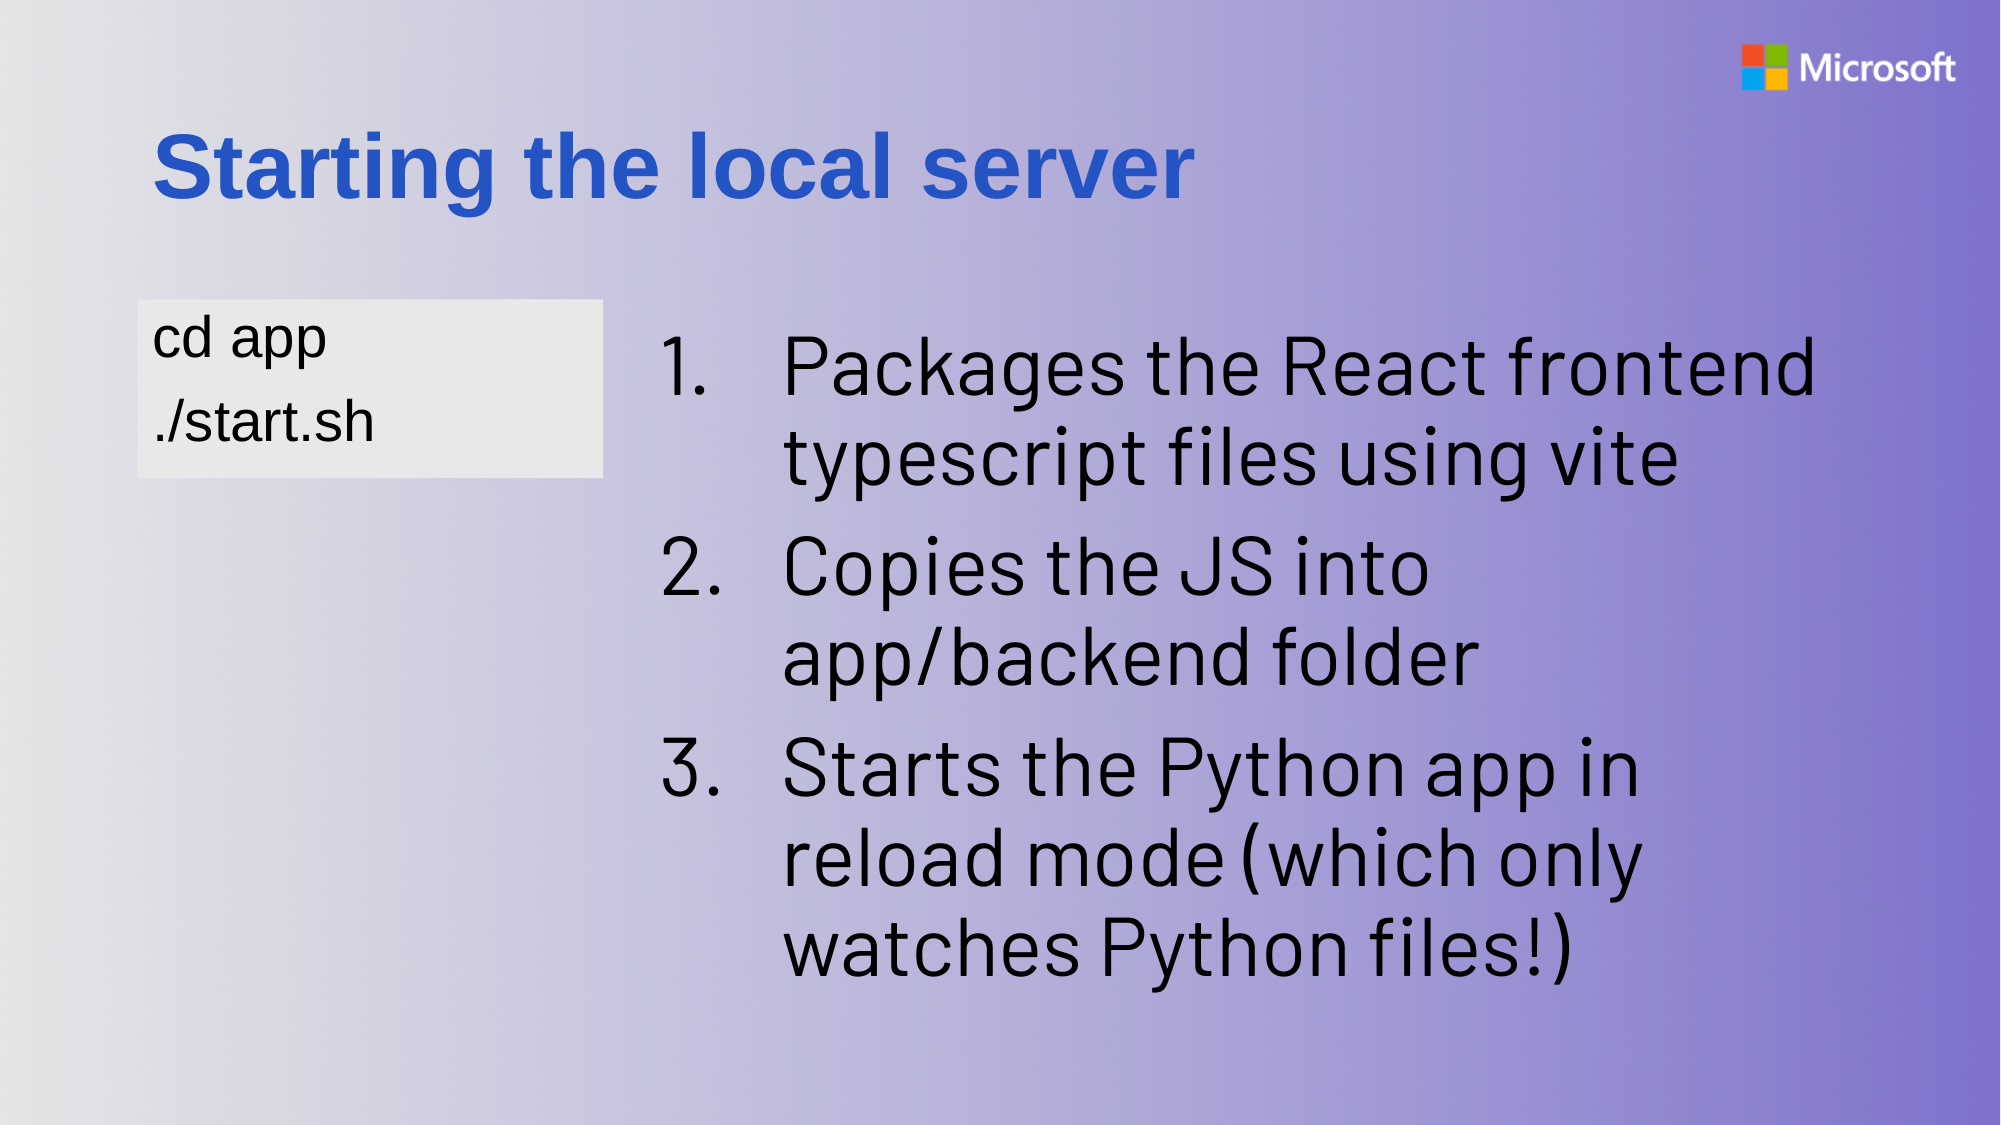

# Starting the local server
cd app
./start.sh
Packages the React frontend typescript files using vite
Copies the JS into app/backend folder
Starts the Python app in reload mode (which only watches Python files!)